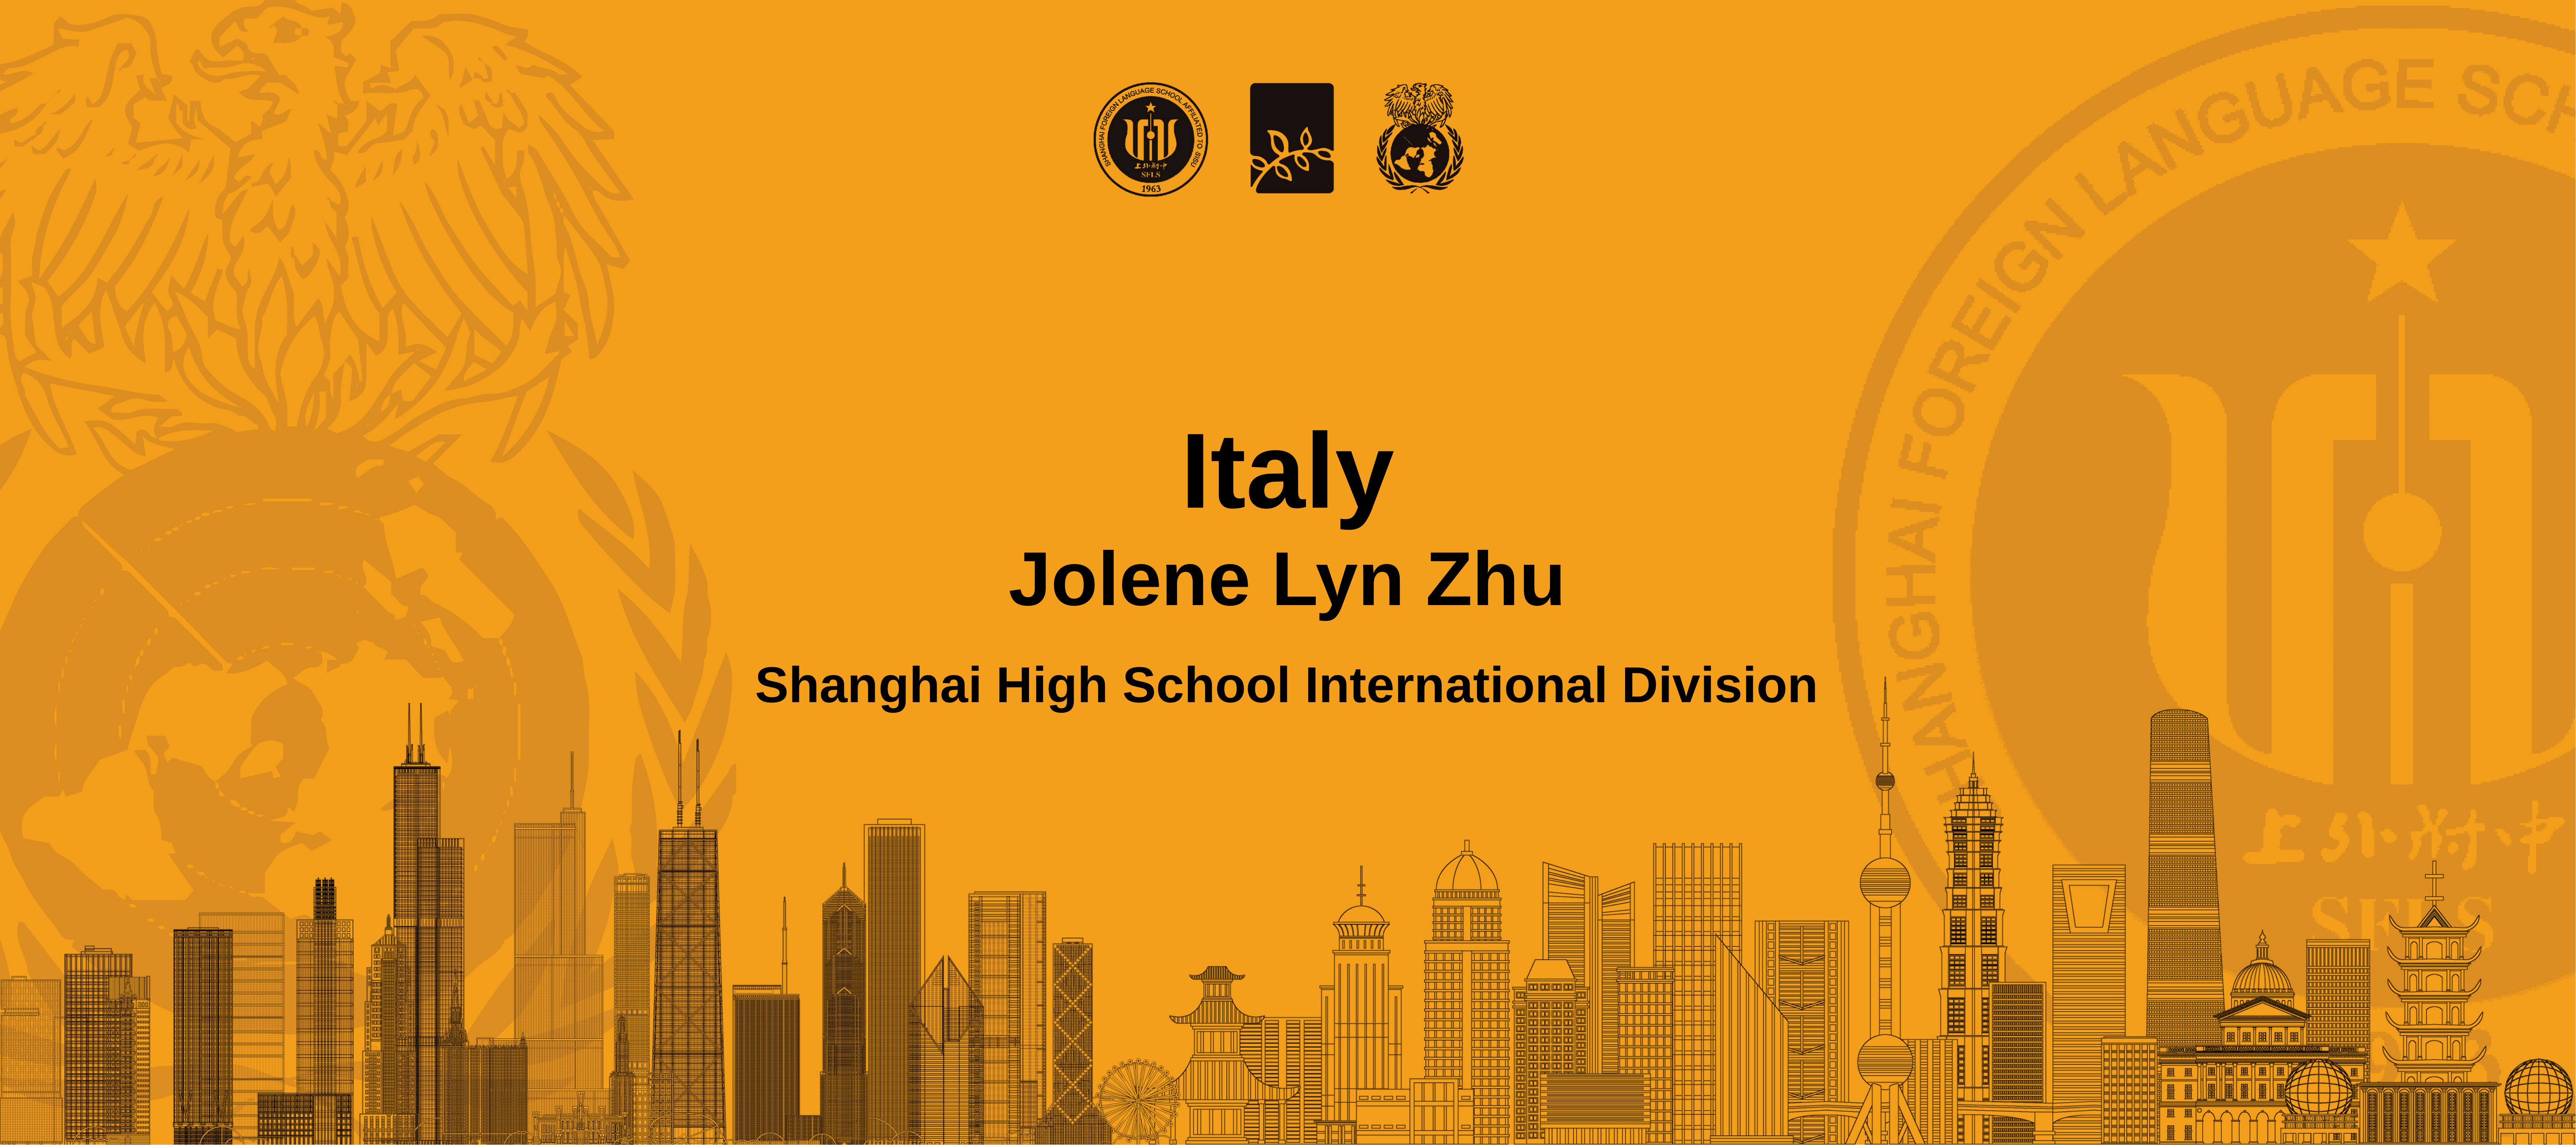

Italy
Jolene Lyn Zhu
Shanghai High School International Division